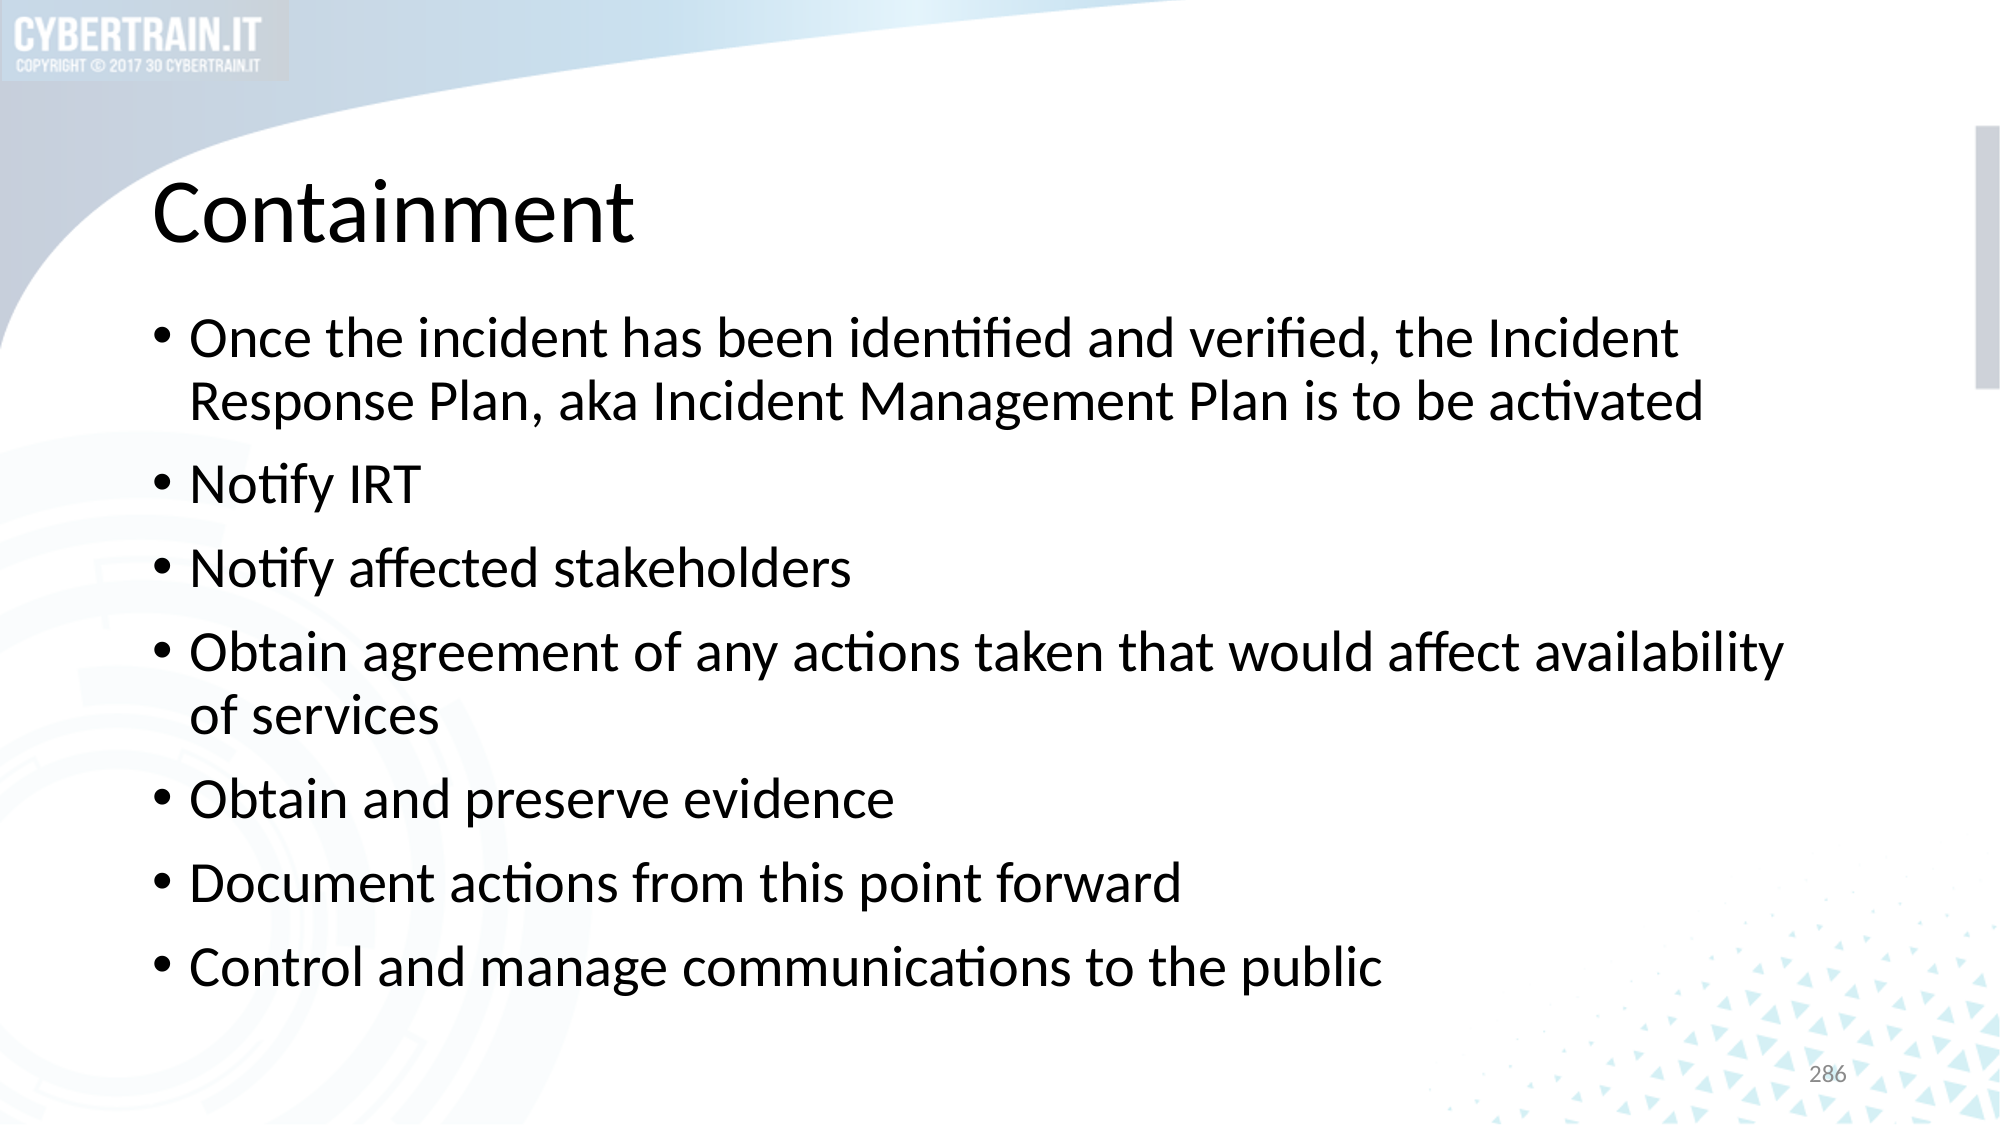

# Containment
Once the incident has been identified and verified, the Incident Response Plan, aka Incident Management Plan is to be activated
Notify IRT
Notify affected stakeholders
Obtain agreement of any actions taken that would affect availability of services
Obtain and preserve evidence
Document actions from this point forward
Control and manage communications to the public

286